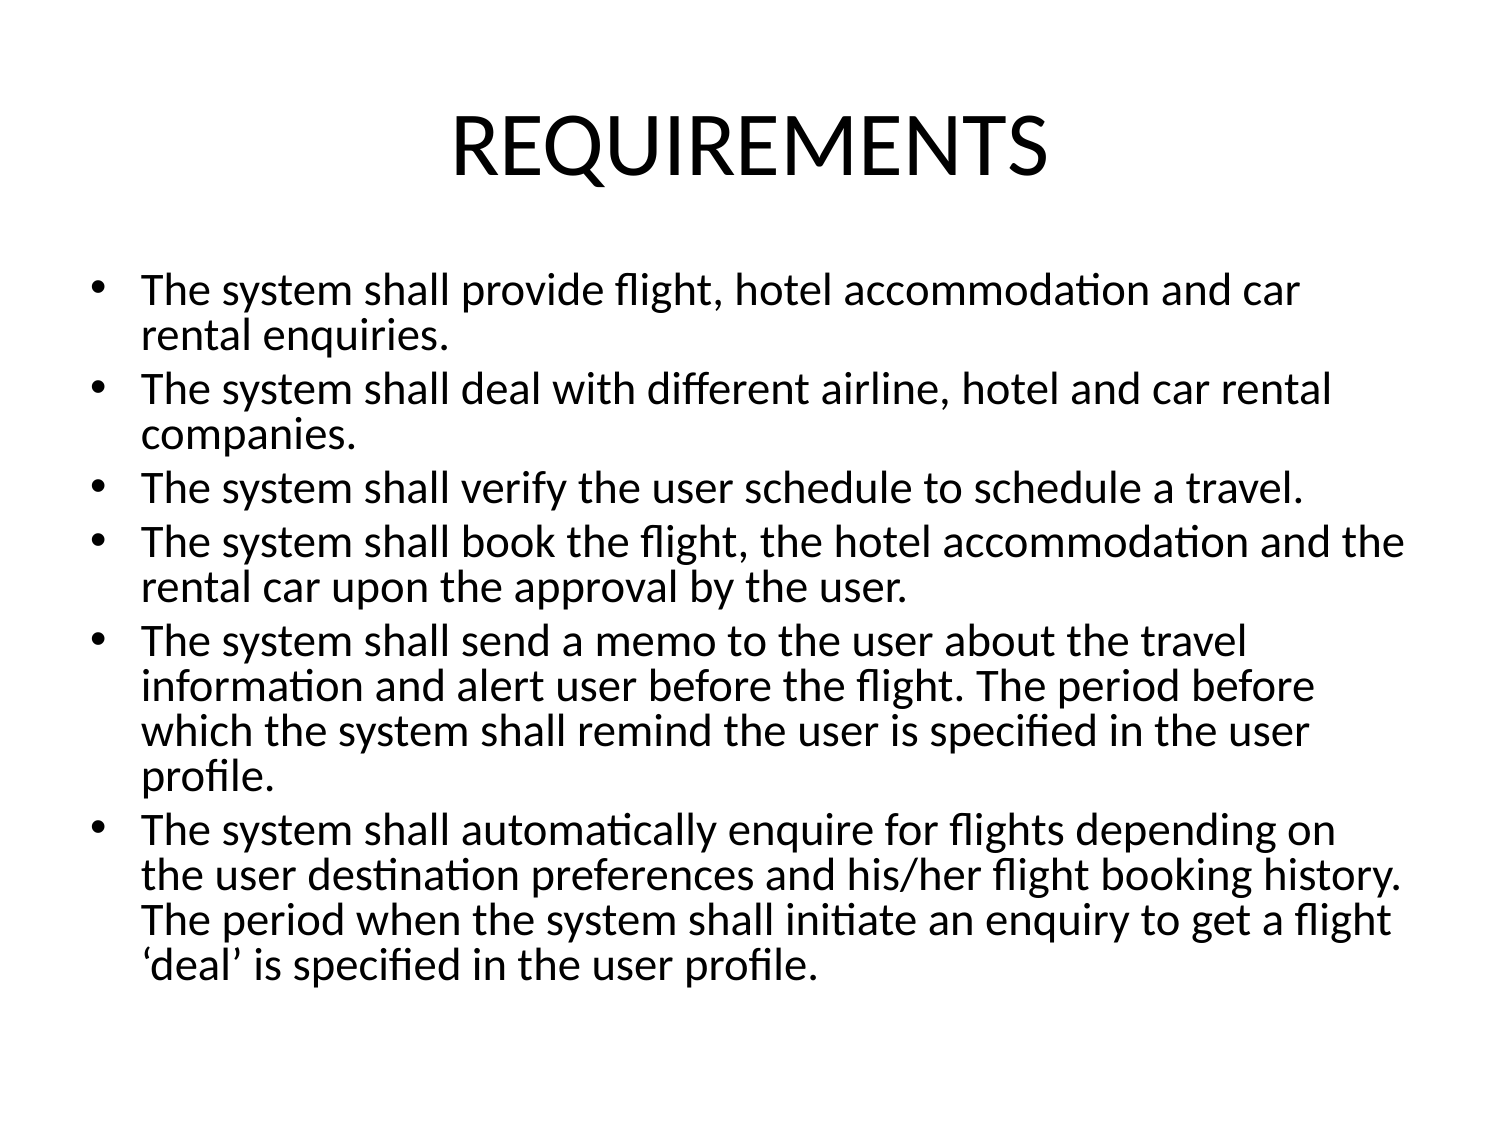

# REQUIREMENTS
The system shall provide flight, hotel accommodation and car rental enquiries.
The system shall deal with different airline, hotel and car rental companies.
The system shall verify the user schedule to schedule a travel.
The system shall book the flight, the hotel accommodation and the rental car upon the approval by the user.
The system shall send a memo to the user about the travel information and alert user before the flight. The period before which the system shall remind the user is specified in the user profile.
The system shall automatically enquire for flights depending on the user destination preferences and his/her flight booking history. The period when the system shall initiate an enquiry to get a flight ‘deal’ is specified in the user profile.